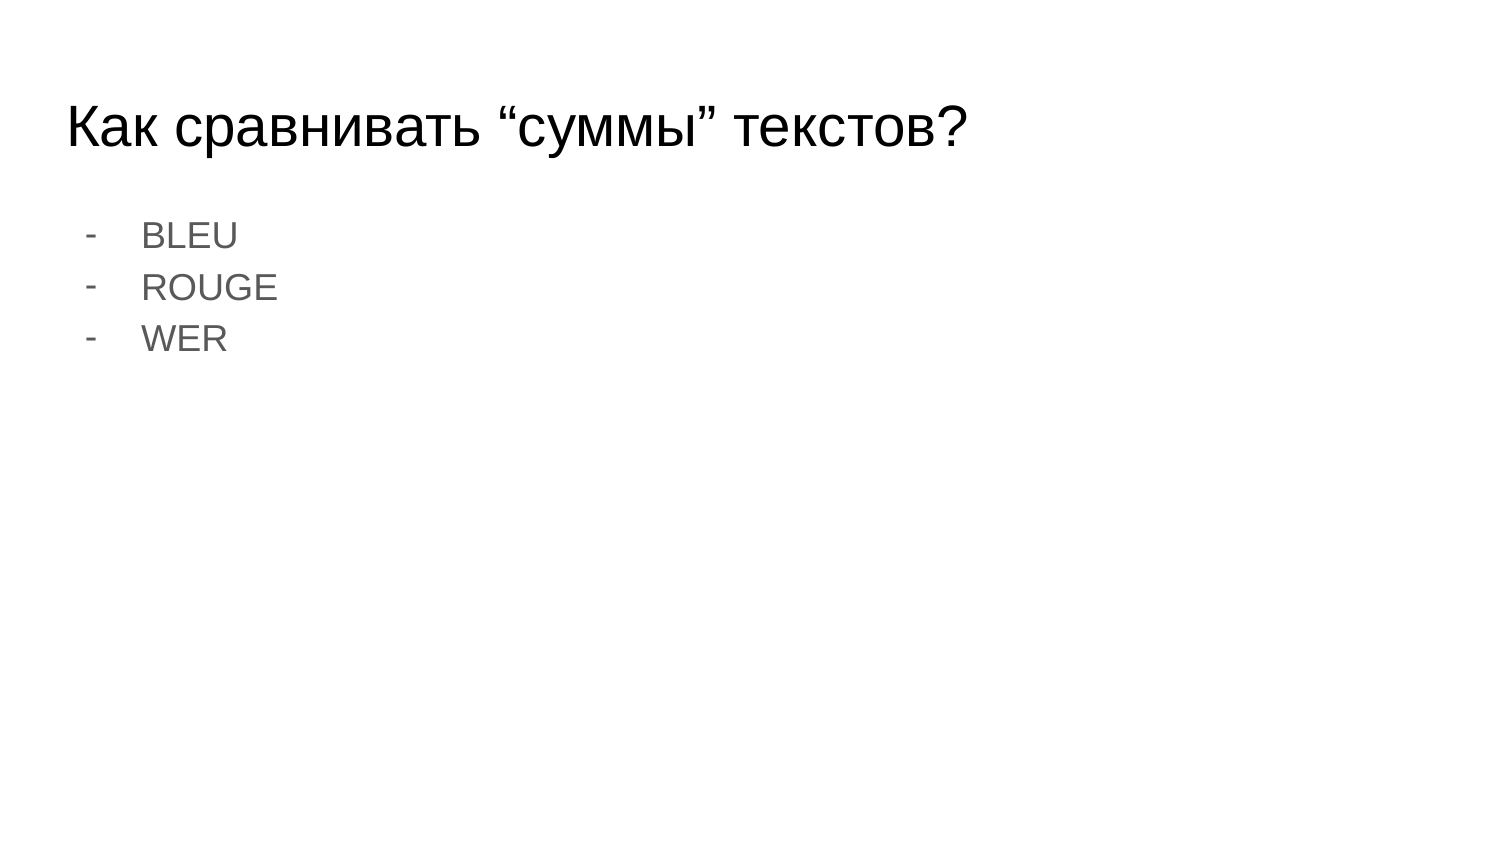

# Как сравнивать “суммы” текстов?
BLEU
ROUGE
WER